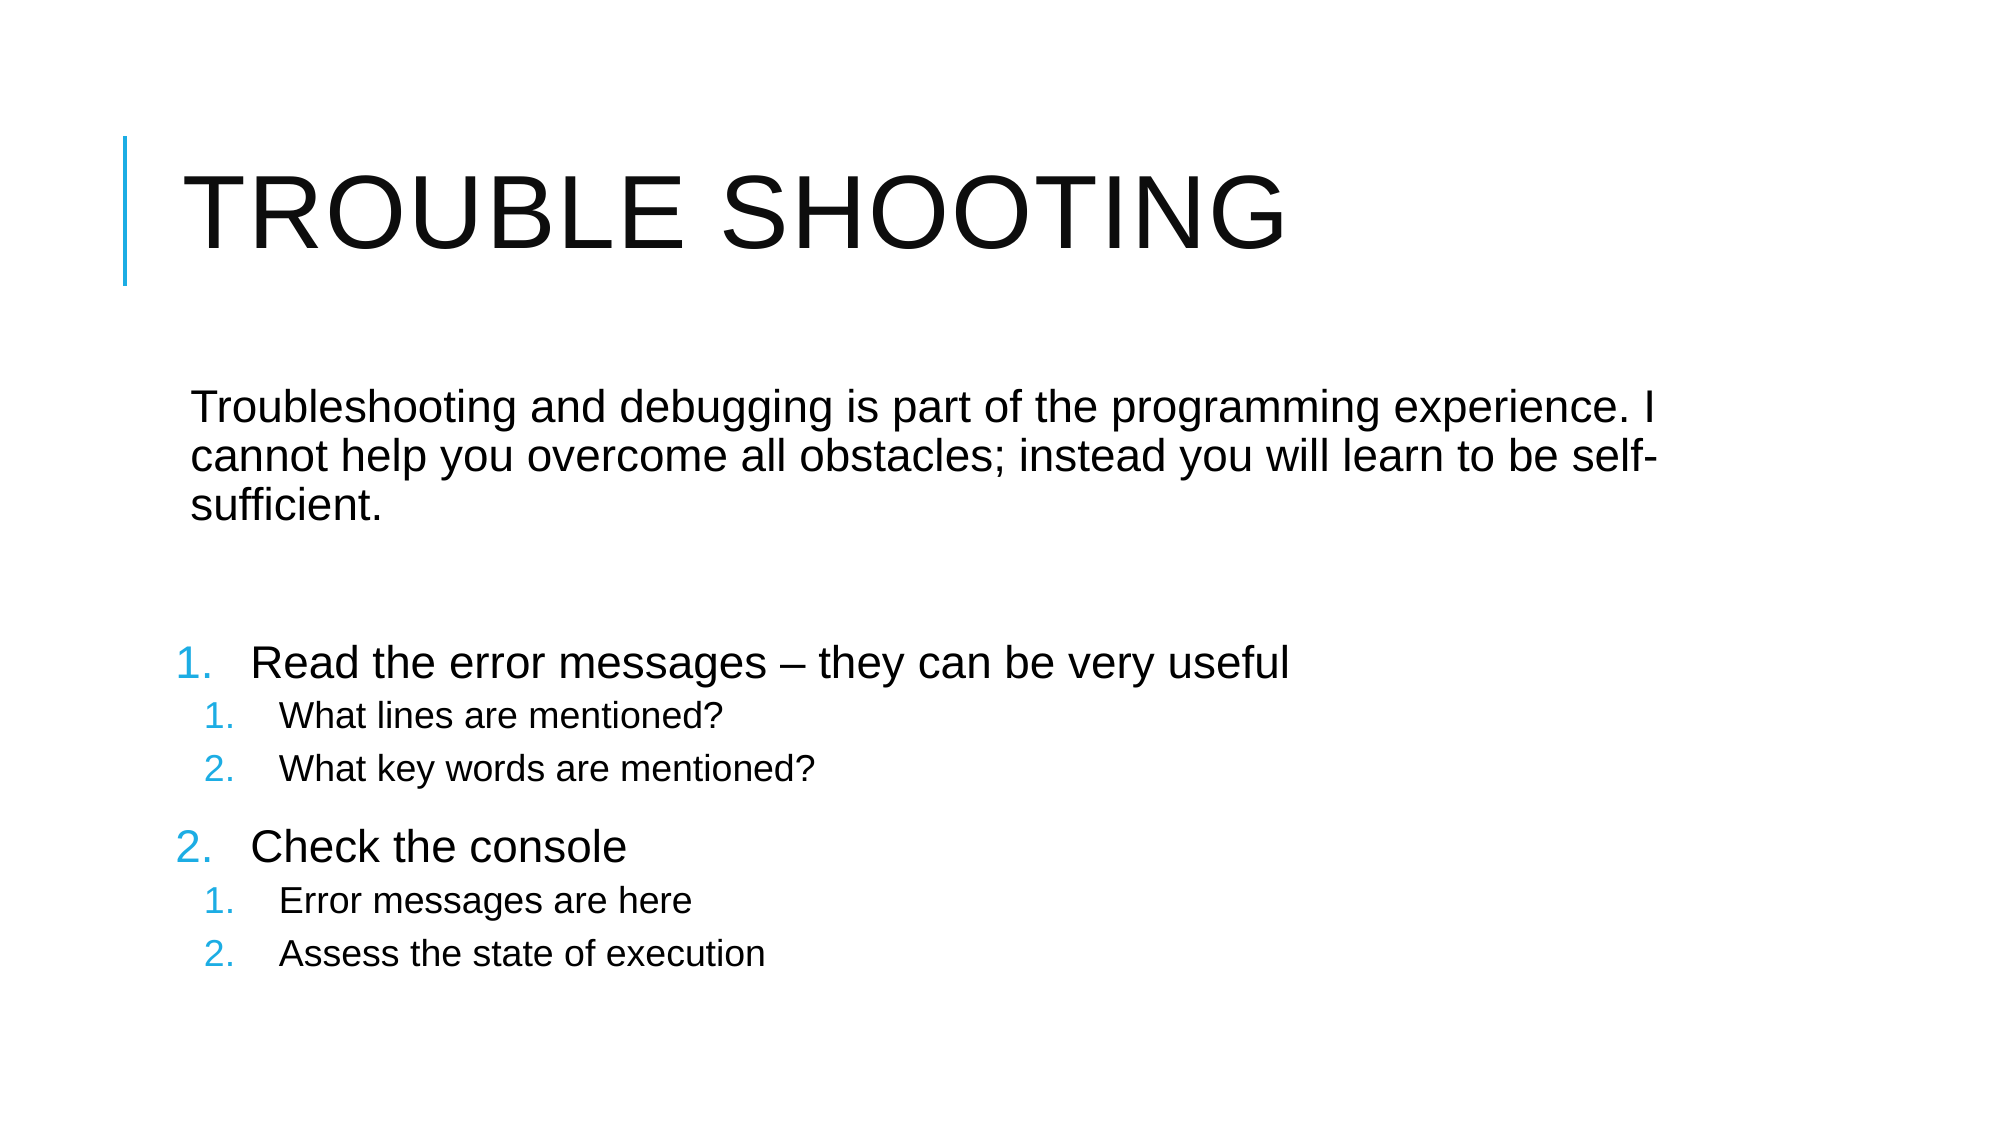

# Trouble shooting
Troubleshooting and debugging is part of the programming experience. I cannot help you overcome all obstacles; instead you will learn to be self-sufficient.

Read the error messages – they can be very useful
What lines are mentioned?
What key words are mentioned?
Check the console
Error messages are here
Assess the state of execution